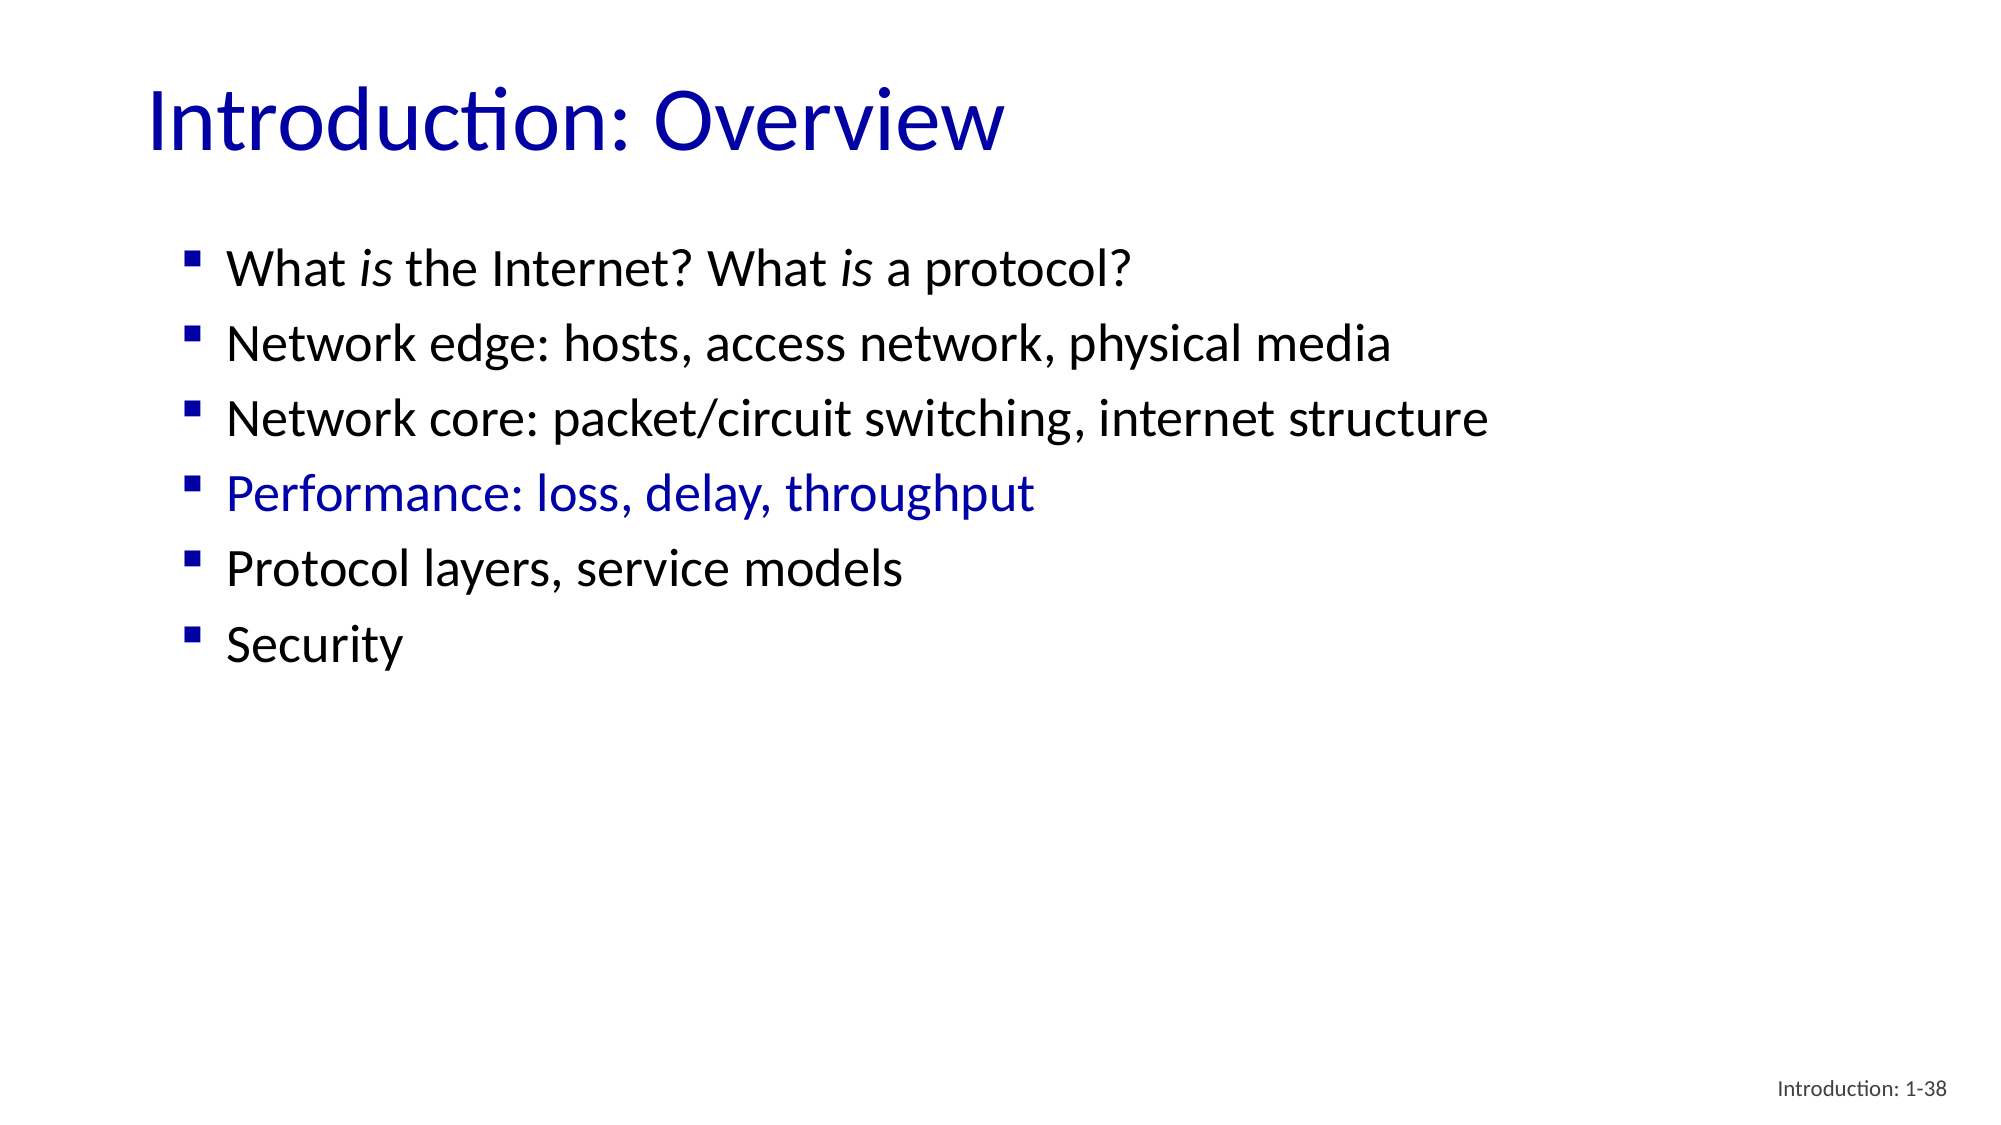

# Introduction: Overview
What is the Internet? What is a protocol?
Network edge: hosts, access network, physical media
Network core: packet/circuit switching, internet structure
Performance: loss, delay, throughput
Protocol layers, service models
Security
Introduction: 1-38